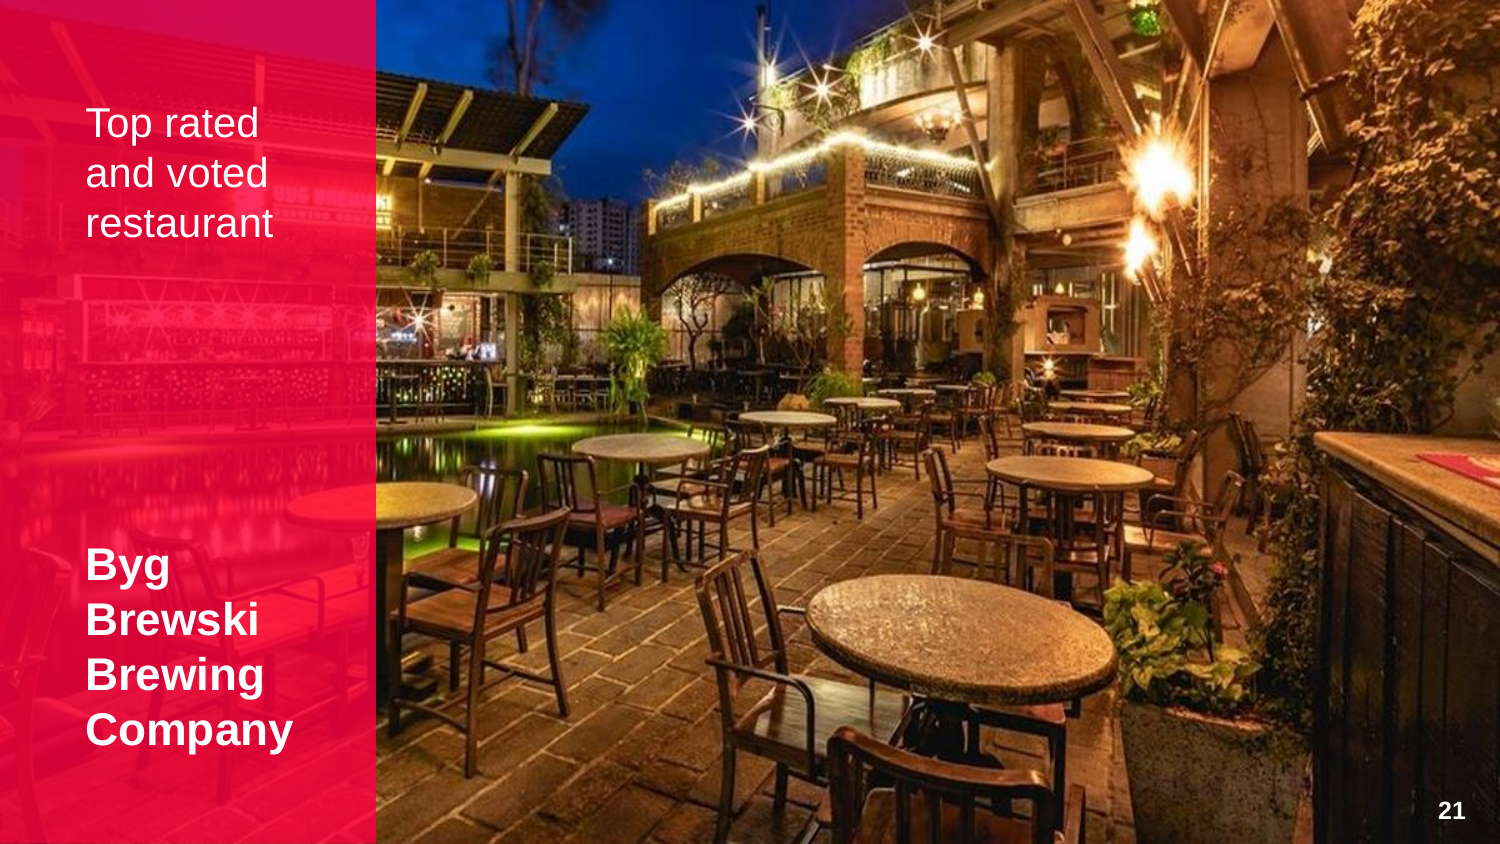

Top rated and voted restaurant
Byg Brewski Brewing Company
21